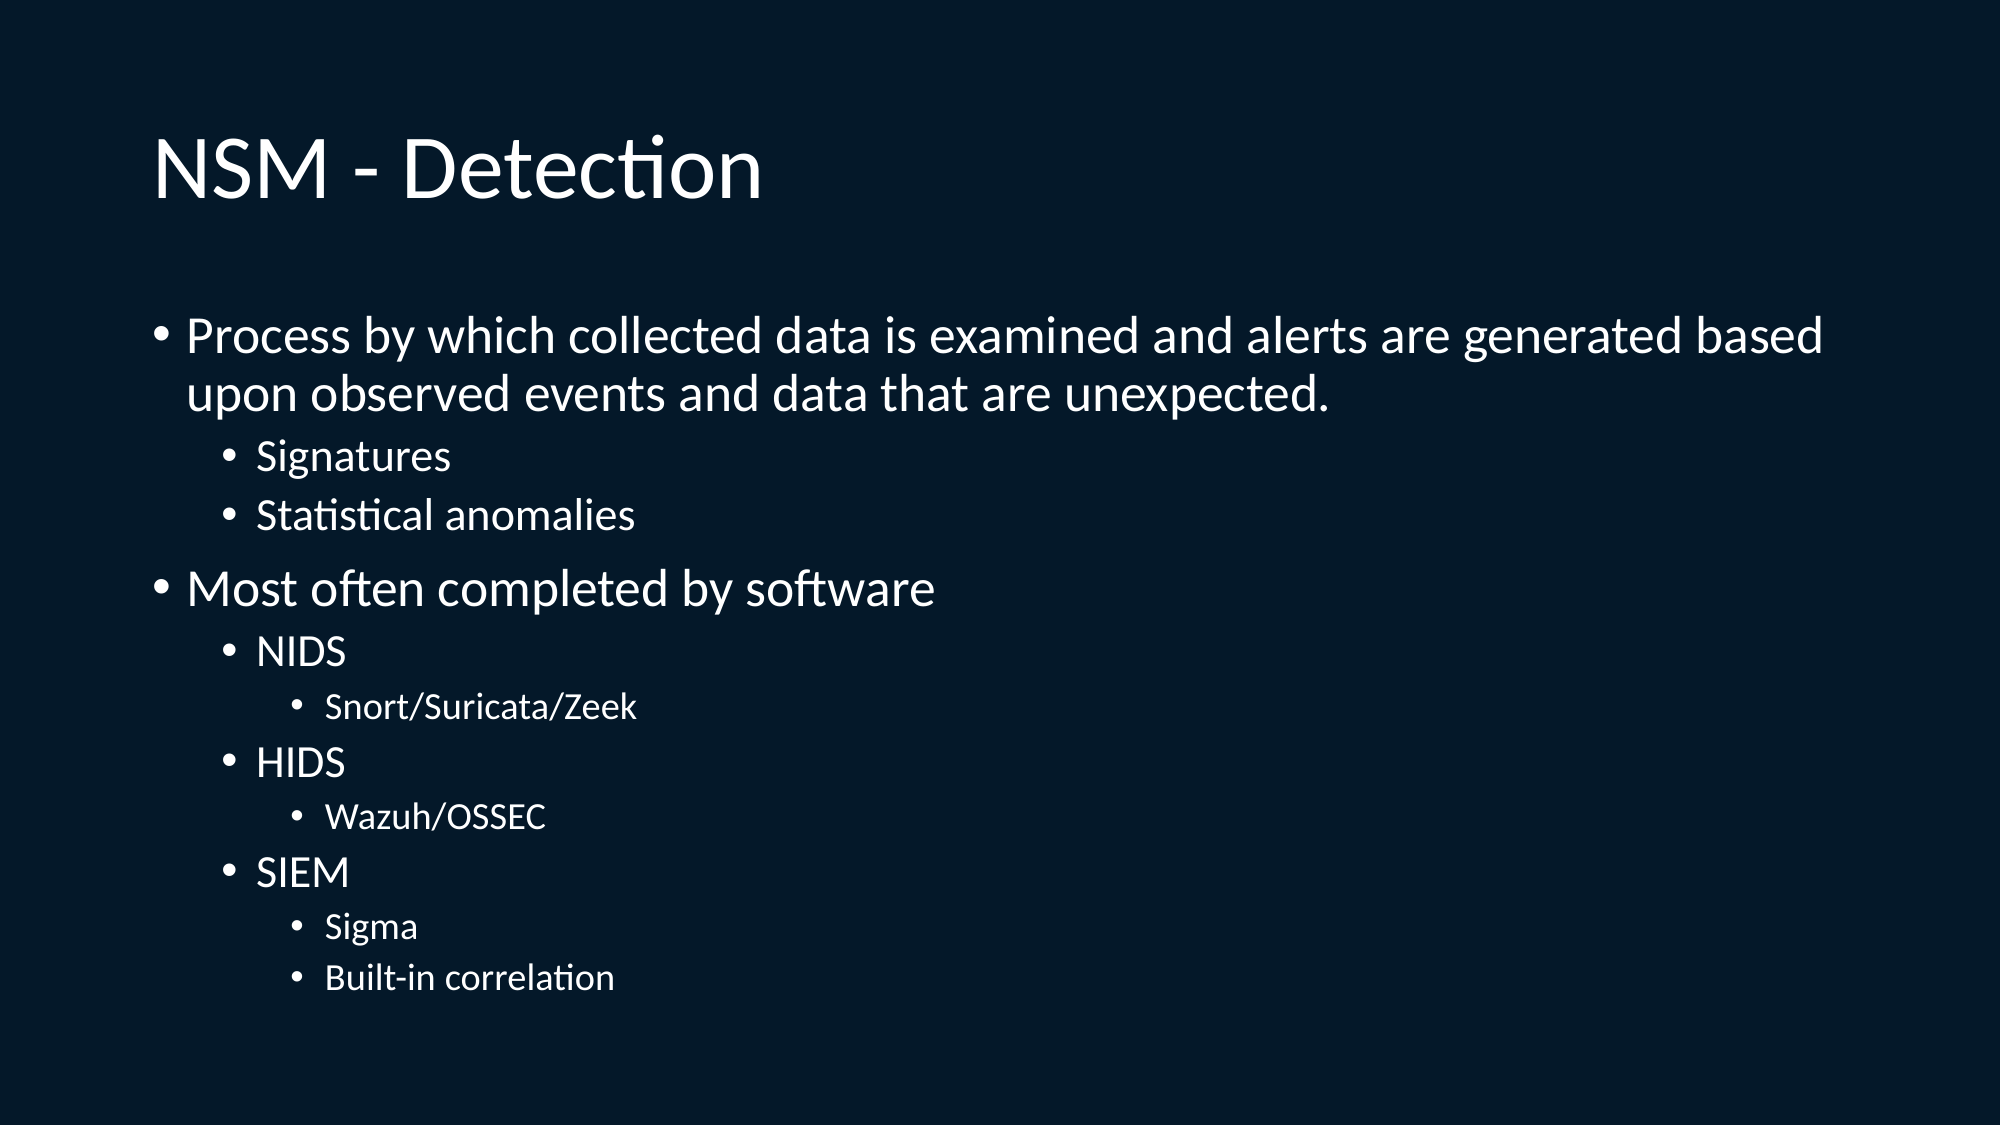

# NSM - Detection
Process by which collected data is examined and alerts are generated based upon observed events and data that are unexpected.
Signatures
Statistical anomalies
Most often completed by software
NIDS
Snort/Suricata/Zeek
HIDS
Wazuh/OSSEC
SIEM
Sigma
Built-in correlation